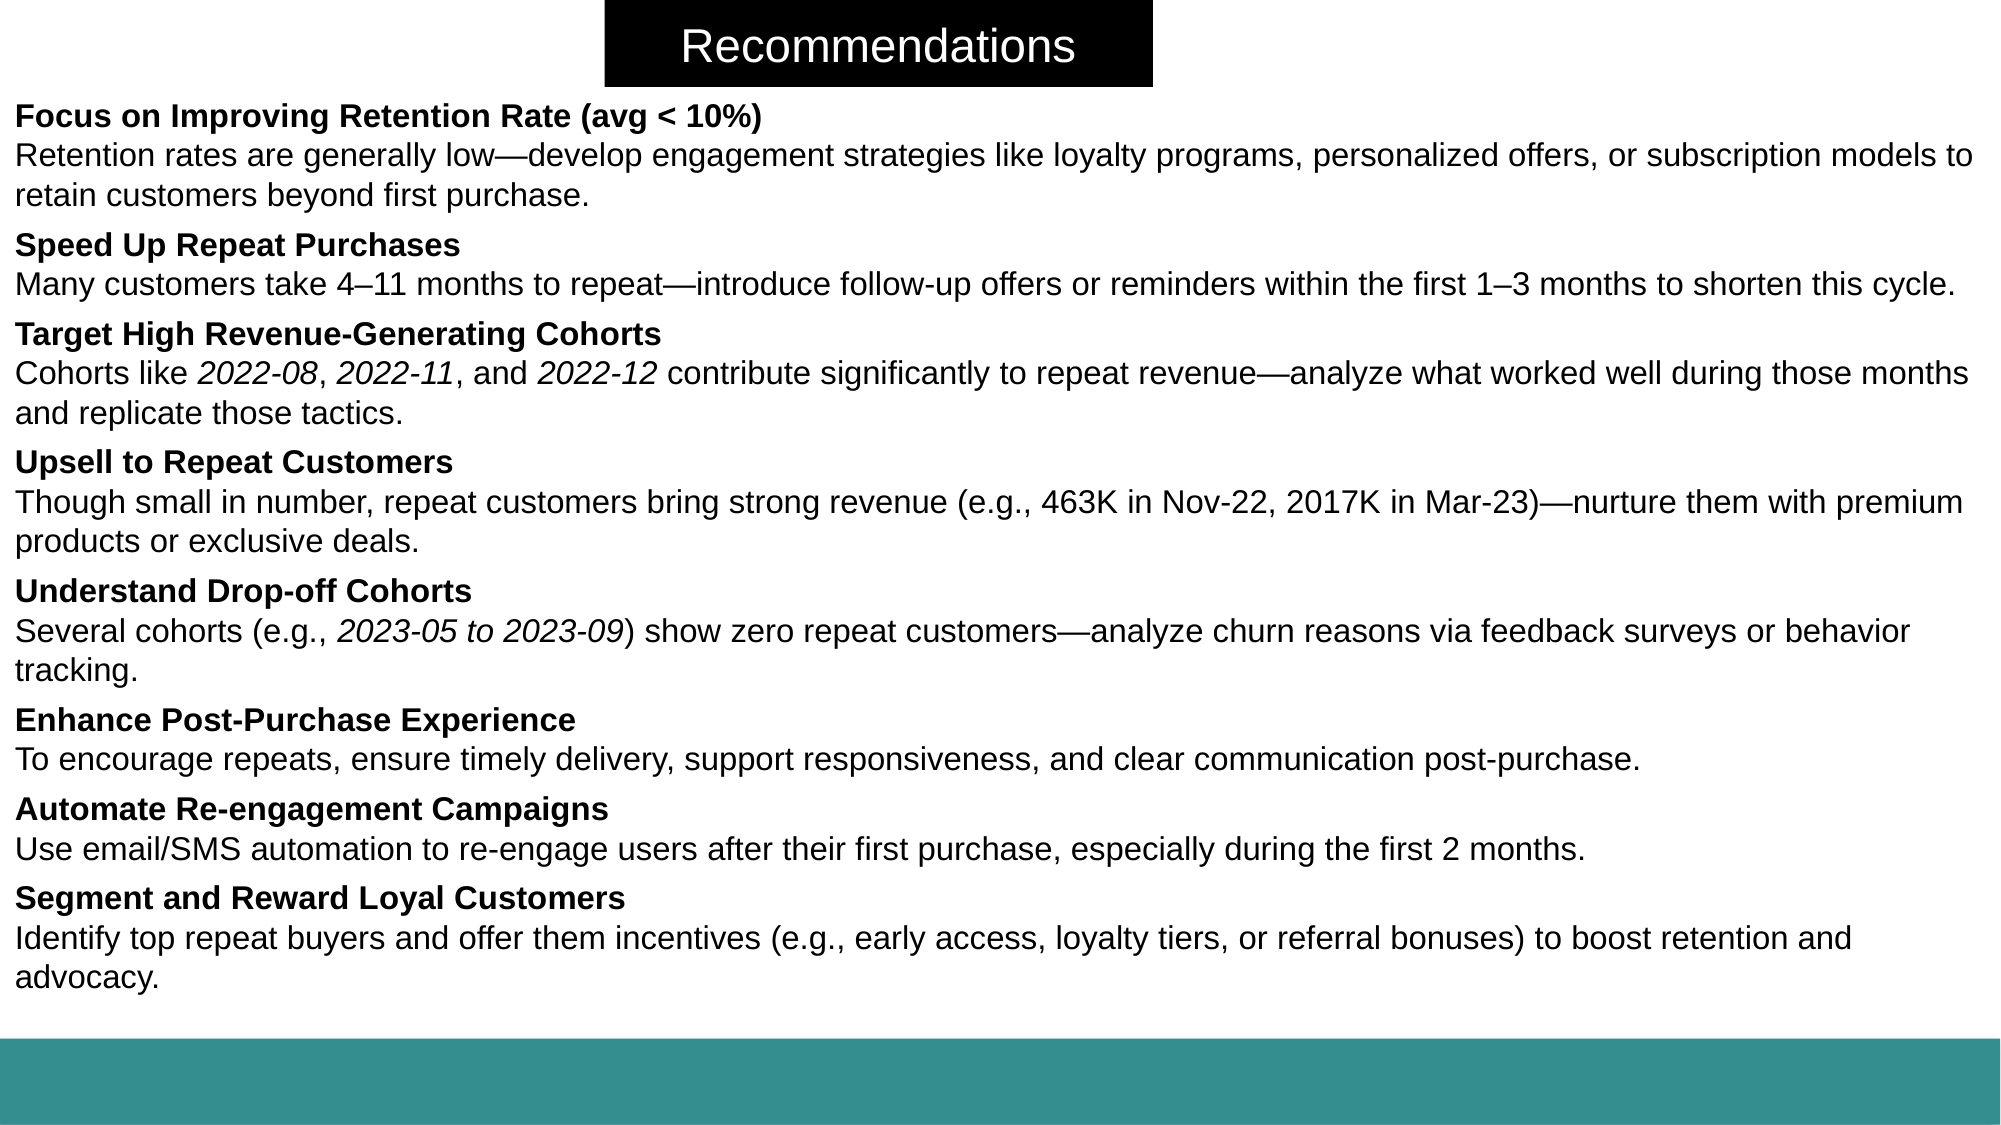

Recommendations
Focus on Improving Retention Rate (avg < 10%)
Retention rates are generally low—develop engagement strategies like loyalty programs, personalized offers, or subscription models to retain customers beyond first purchase.
Speed Up Repeat Purchases
Many customers take 4–11 months to repeat—introduce follow-up offers or reminders within the first 1–3 months to shorten this cycle.
Target High Revenue-Generating Cohorts
Cohorts like 2022-08, 2022-11, and 2022-12 contribute significantly to repeat revenue—analyze what worked well during those months and replicate those tactics.
Upsell to Repeat Customers
Though small in number, repeat customers bring strong revenue (e.g., 463K in Nov-22, 2017K in Mar-23)—nurture them with premium products or exclusive deals.
Understand Drop-off Cohorts
Several cohorts (e.g., 2023-05 to 2023-09) show zero repeat customers—analyze churn reasons via feedback surveys or behavior tracking.
Enhance Post-Purchase Experience
To encourage repeats, ensure timely delivery, support responsiveness, and clear communication post-purchase.
Automate Re-engagement Campaigns
Use email/SMS automation to re-engage users after their first purchase, especially during the first 2 months.
Segment and Reward Loyal Customers
Identify top repeat buyers and offer them incentives (e.g., early access, loyalty tiers, or referral bonuses) to boost retention and advocacy.